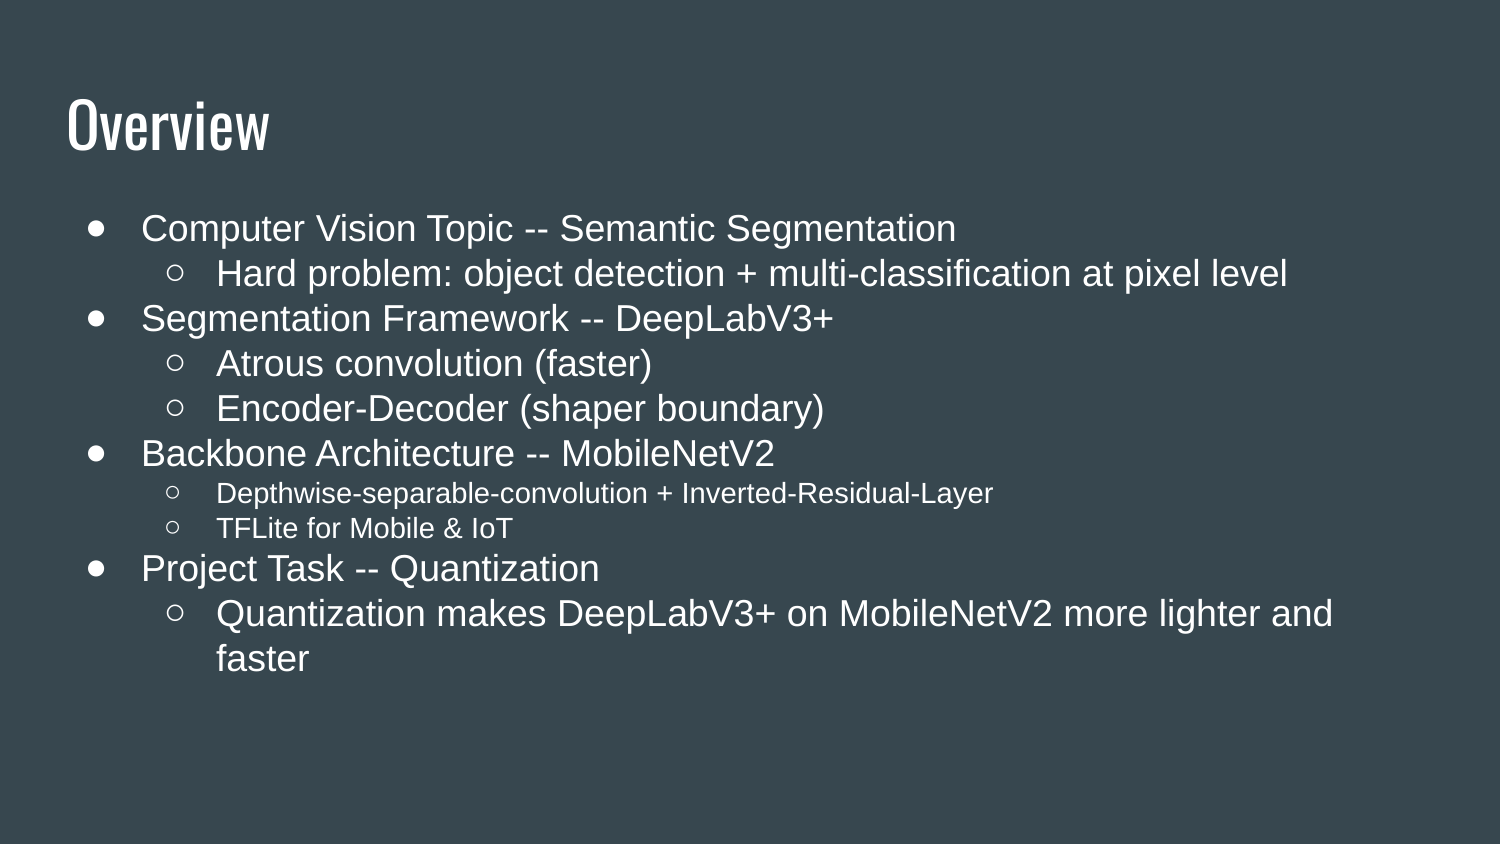

# Overview
Computer Vision Topic -- Semantic Segmentation
Hard problem: object detection + multi-classification at pixel level
Segmentation Framework -- DeepLabV3+
Atrous convolution (faster)
Encoder-Decoder (shaper boundary)
Backbone Architecture -- MobileNetV2
Depthwise-separable-convolution + Inverted-Residual-Layer
TFLite for Mobile & IoT
Project Task -- Quantization
Quantization makes DeepLabV3+ on MobileNetV2 more lighter and faster